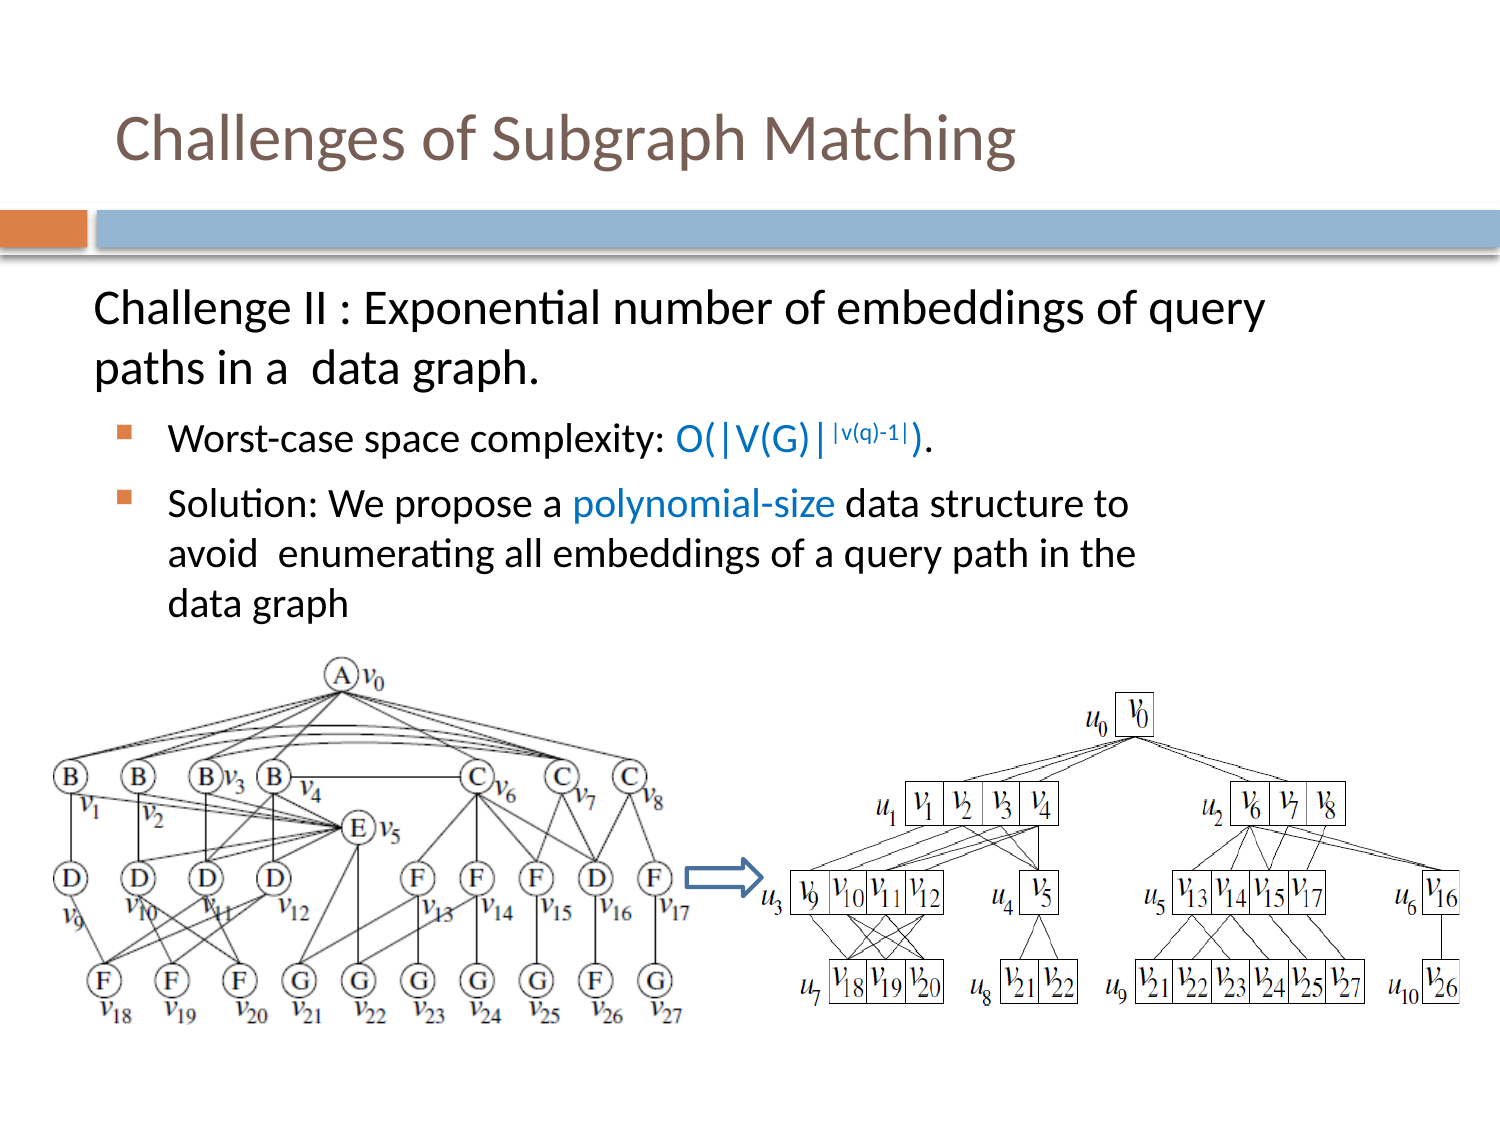

# Challenges of Subgraph Matching
Challenge II : Exponential number of embeddings of query paths in a  data graph.
Worst-case space complexity: O(|V(G)||v(q)-1|).
Solution: We propose a polynomial-size data structure to avoid  enumerating all embeddings of a query path in the data graph